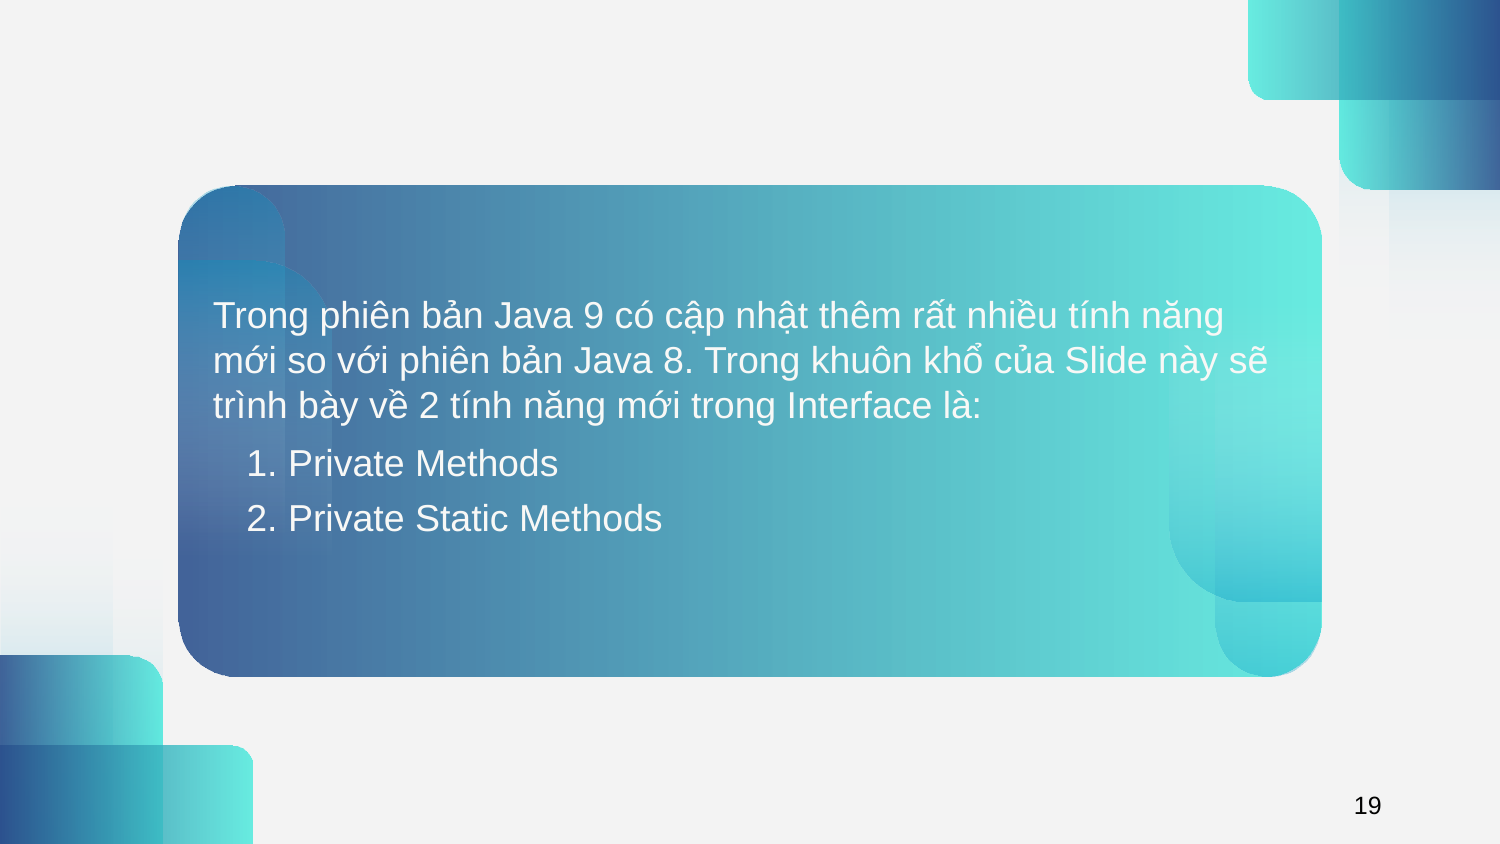

Trong phiên bản Java 9 có cập nhật thêm rất nhiều tính năng mới so với phiên bản Java 8. Trong khuôn khổ của Slide này sẽ trình bày về 2 tính năng mới trong Interface là:

1. Private Methods
2. Private Static Methods
19